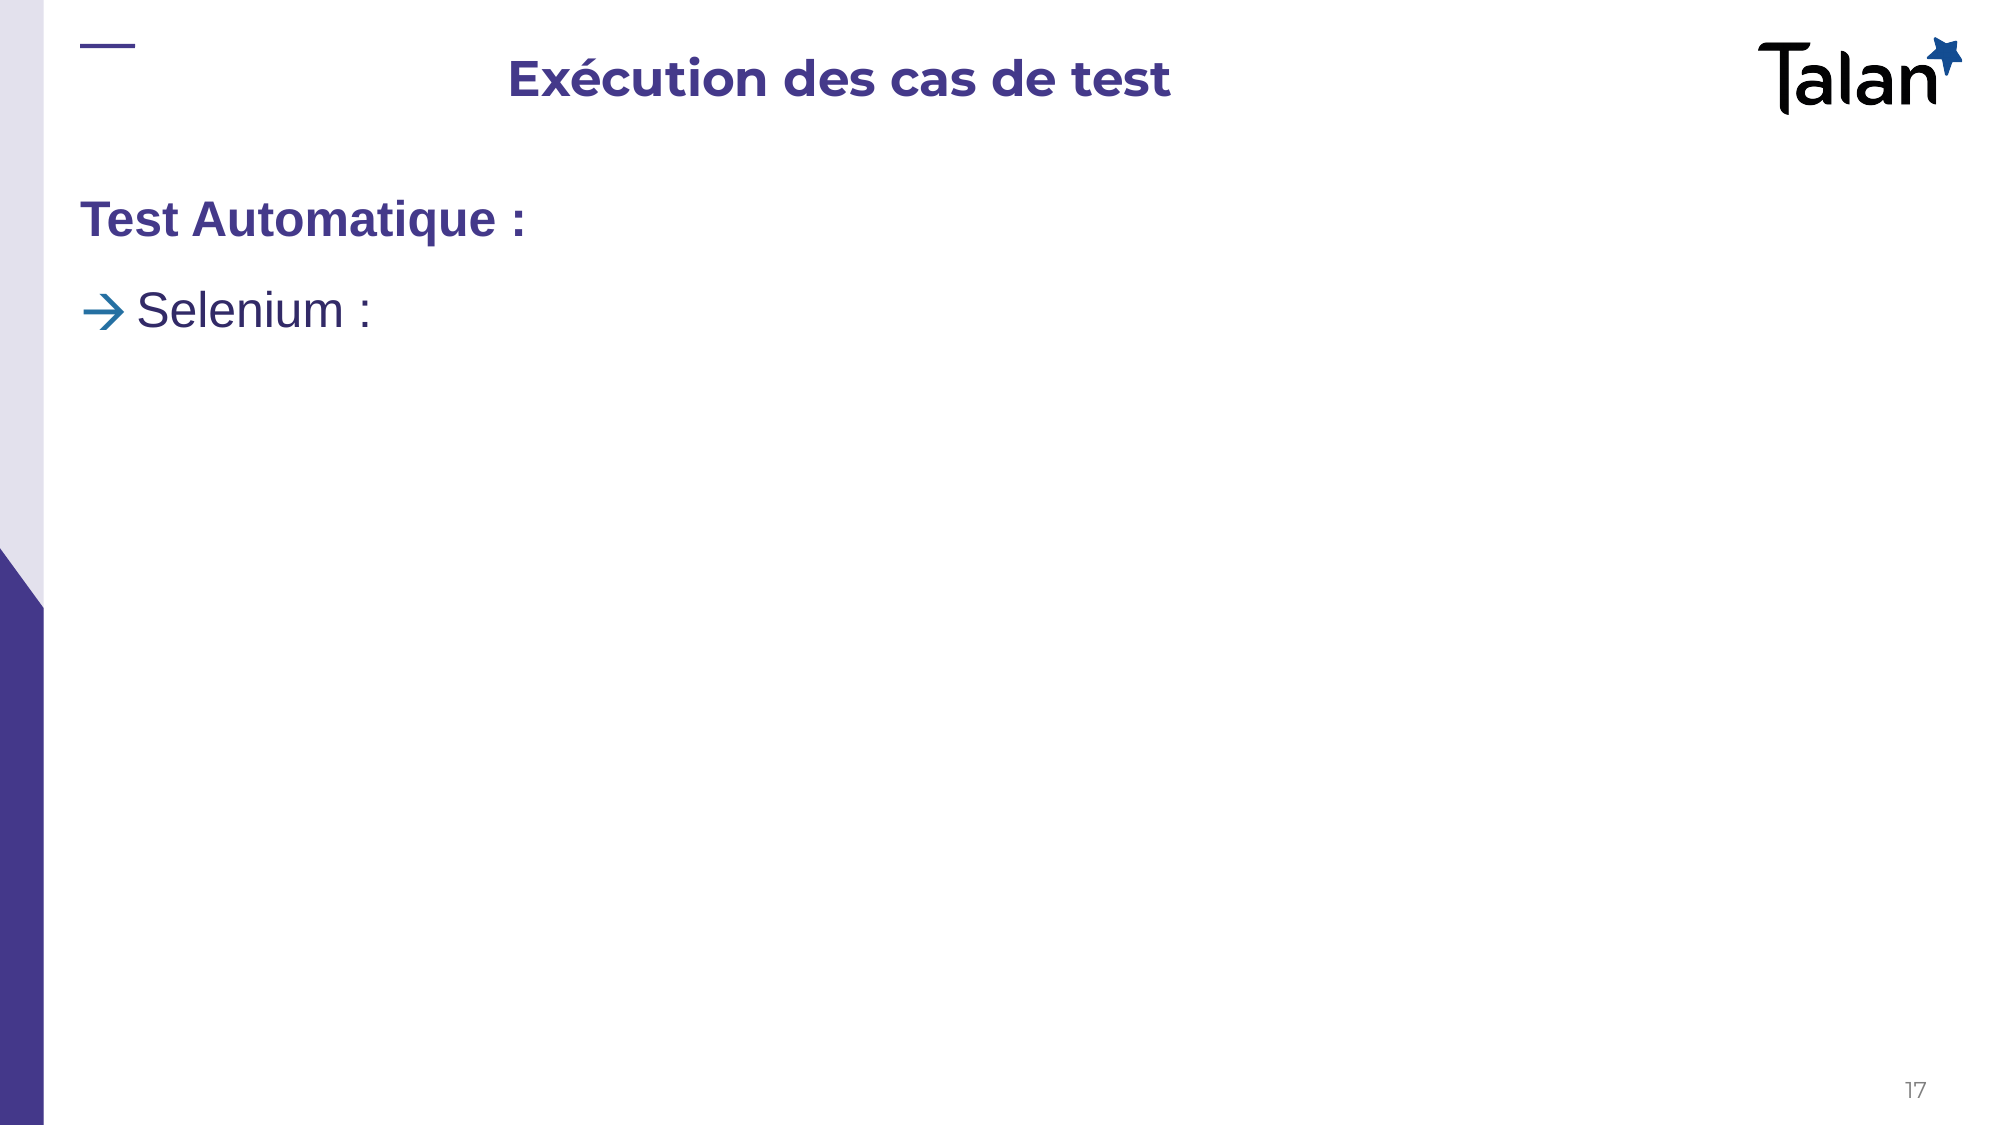

# Exécution des cas de test
Test Automatique :
Selenium :